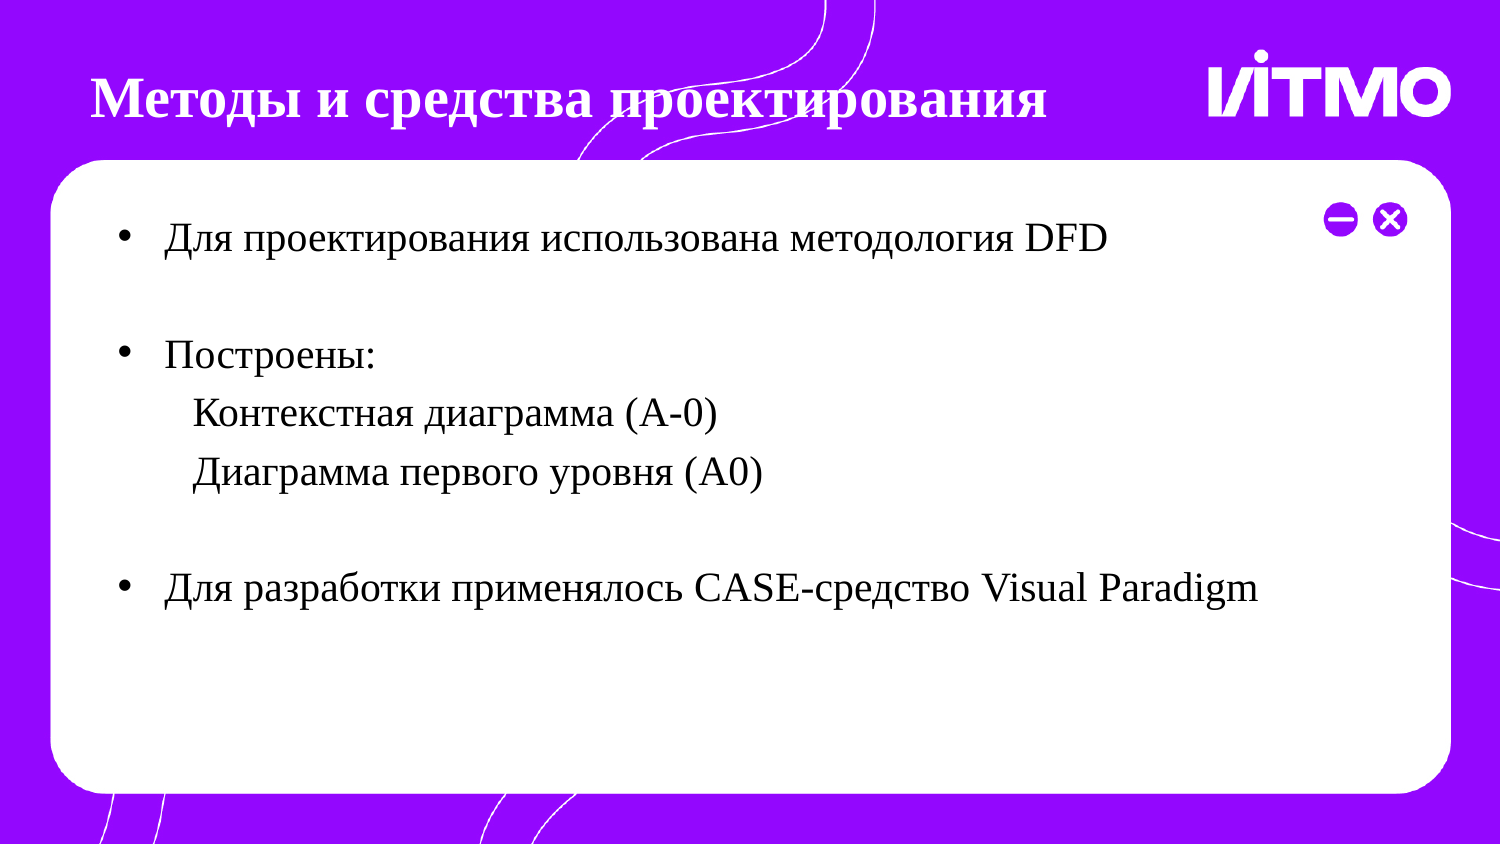

# Методы и средства проектирования
Для проектирования использована методология DFD

Построены:
Контекстная диаграмма (A-0)
Диаграмма первого уровня (A0)

Для разработки применялось CASE-средство Visual Paradigm